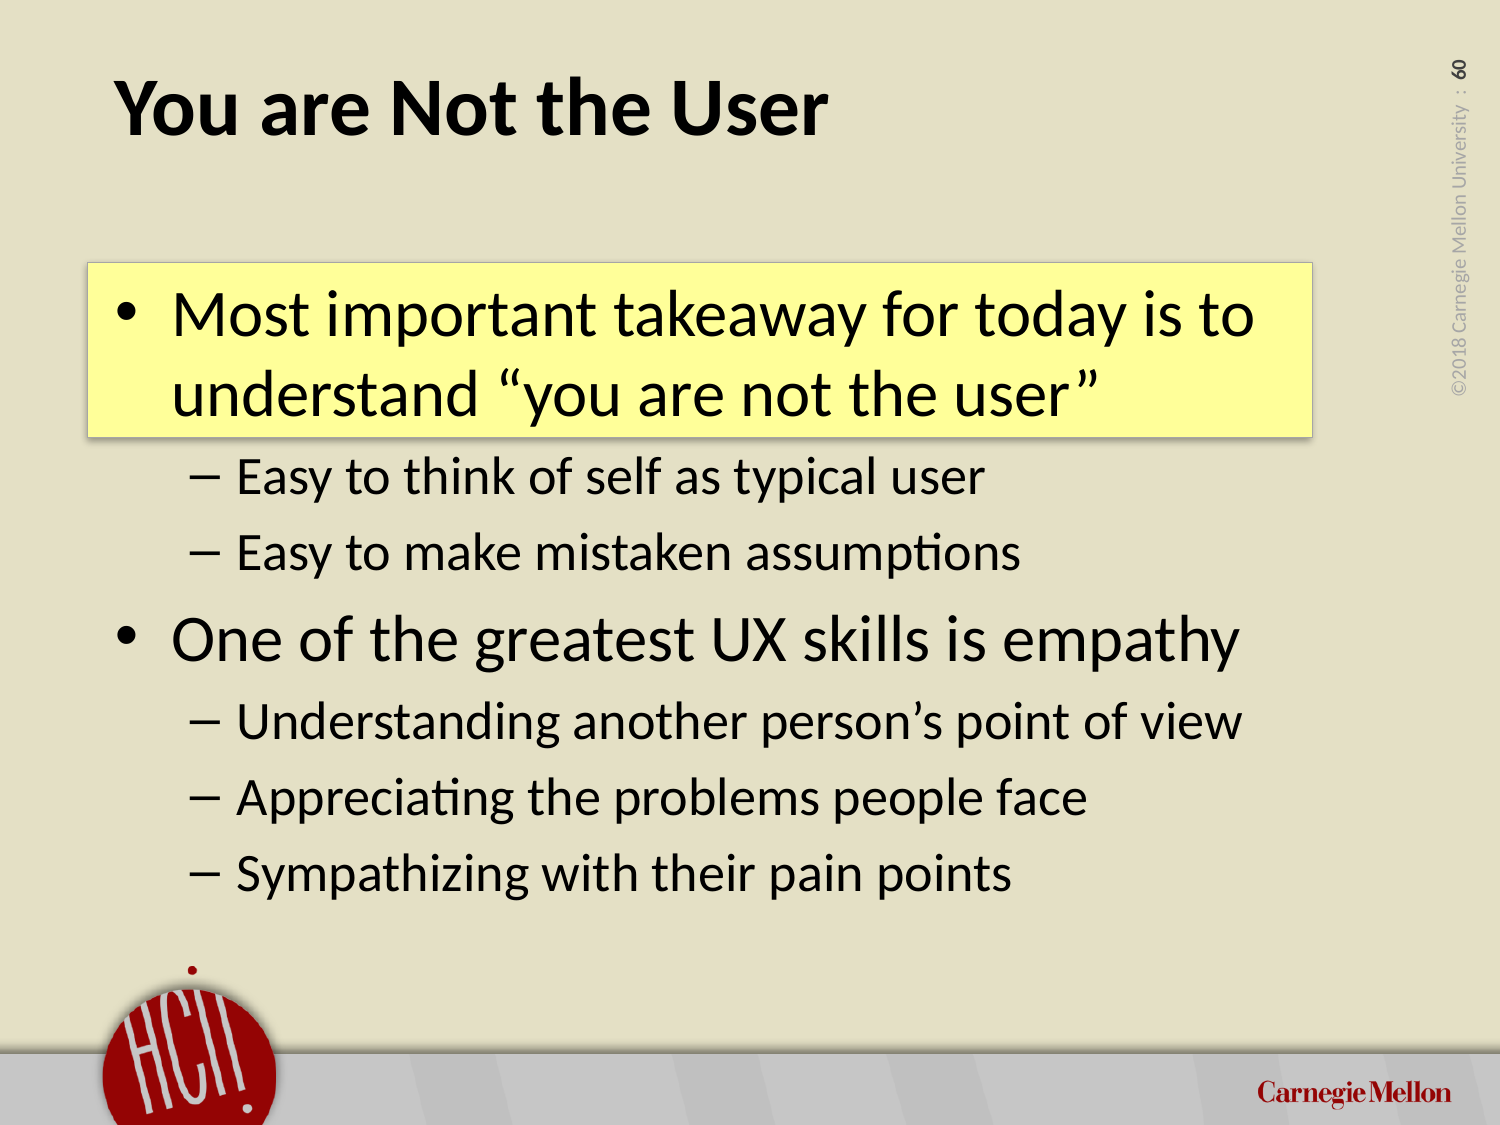

# You are Not the User

Most important takeaway for today is to understand “you are not the user”
Easy to think of self as typical user
Easy to make mistaken assumptions
One of the greatest UX skills is empathy
Understanding another person’s point of view
Appreciating the problems people face
Sympathizing with their pain points